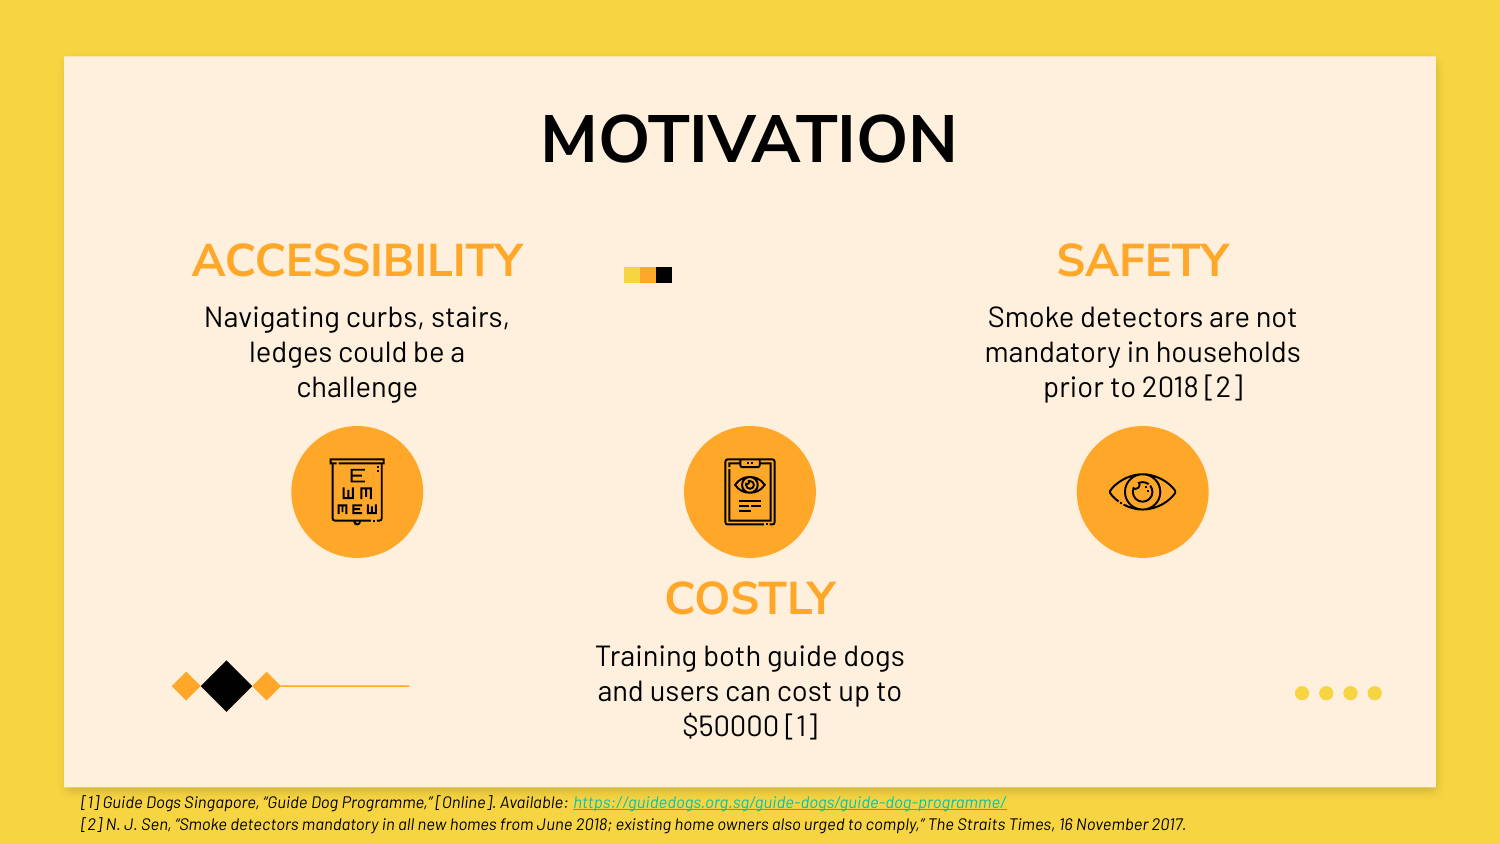

# MOTIVATION
SAFETY
ACCESSIBILITY

Navigating curbs, stairs, ledges could be a challenge
Smoke detectors are not mandatory in households prior to 2018 [2]

COSTLY
Training both guide dogs and users can cost up to $50000 [1]

[1] Guide Dogs Singapore, “Guide Dog Programme,” [Online]. Available: https://guidedogs.org.sg/guide-dogs/guide-dog-programme/
[2] N. J. Sen, “Smoke detectors mandatory in all new homes from June 2018; existing home owners also urged to comply,” The Straits Times, 16 November 2017.